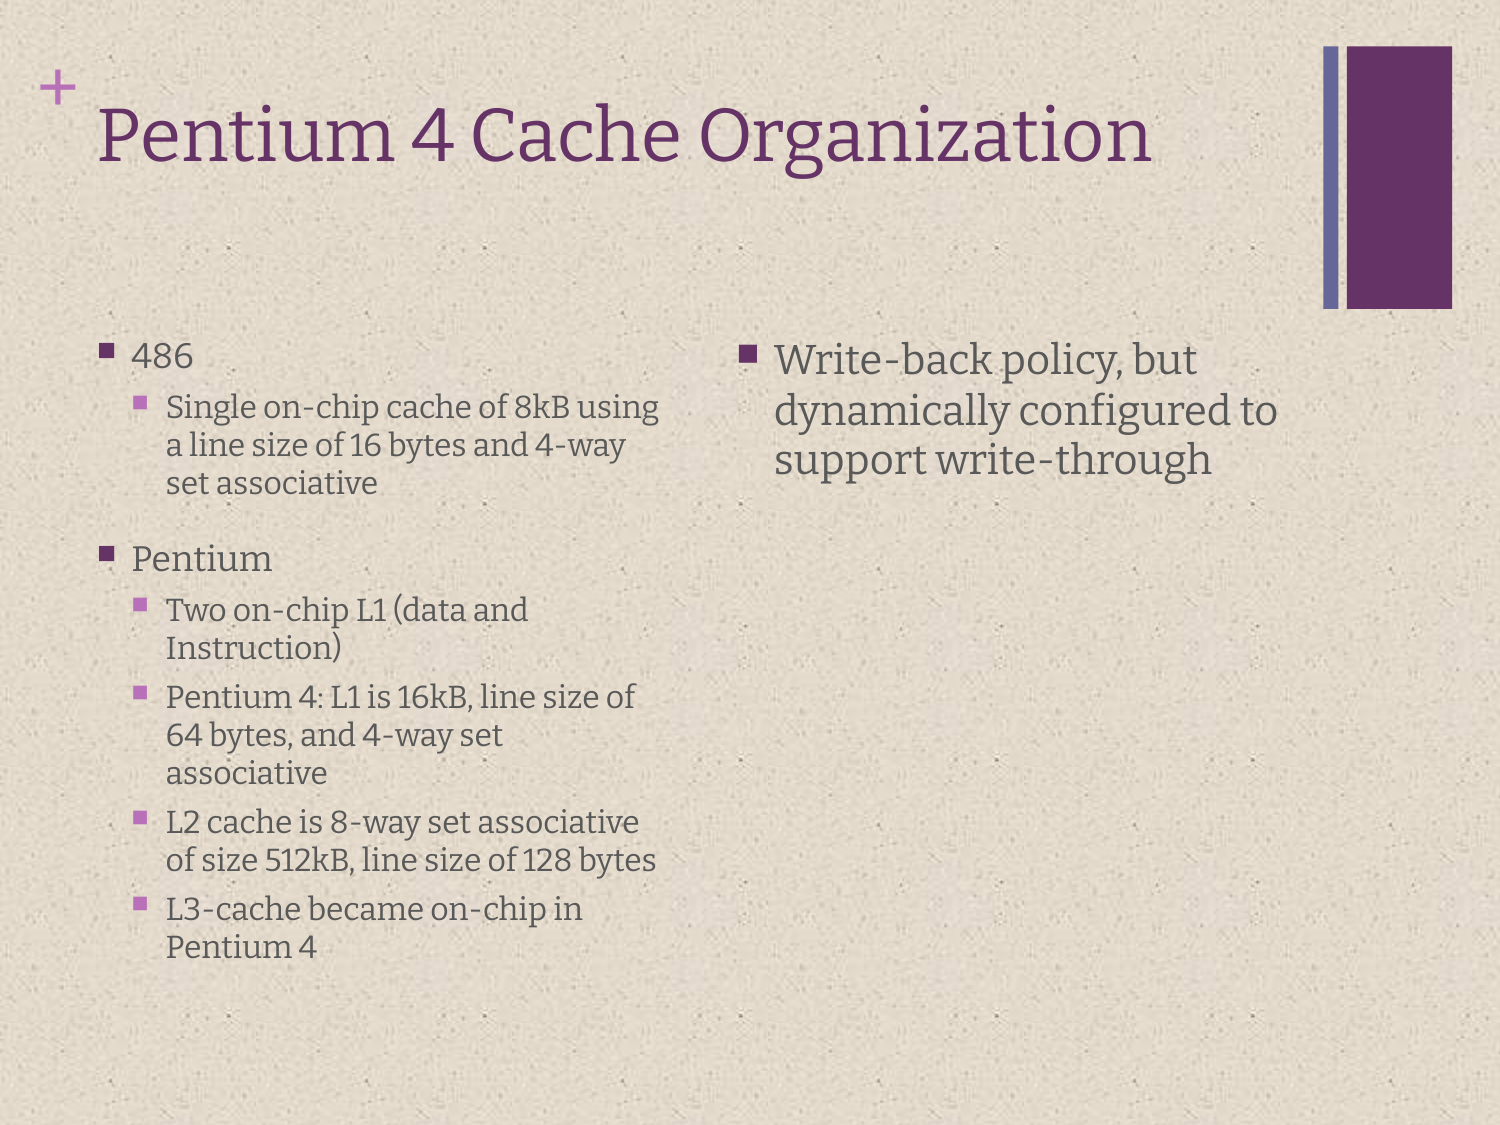

# Pentium 4 Cache Organization
486
Single on-chip cache of 8kB using a line size of 16 bytes and 4-way set associative
Pentium
Two on-chip L1 (data and Instruction)
Pentium 4: L1 is 16kB, line size of 64 bytes, and 4-way set associative
L2 cache is 8-way set associative of size 512kB, line size of 128 bytes
L3-cache became on-chip in Pentium 4
Write-back policy, but dynamically configured to support write-through